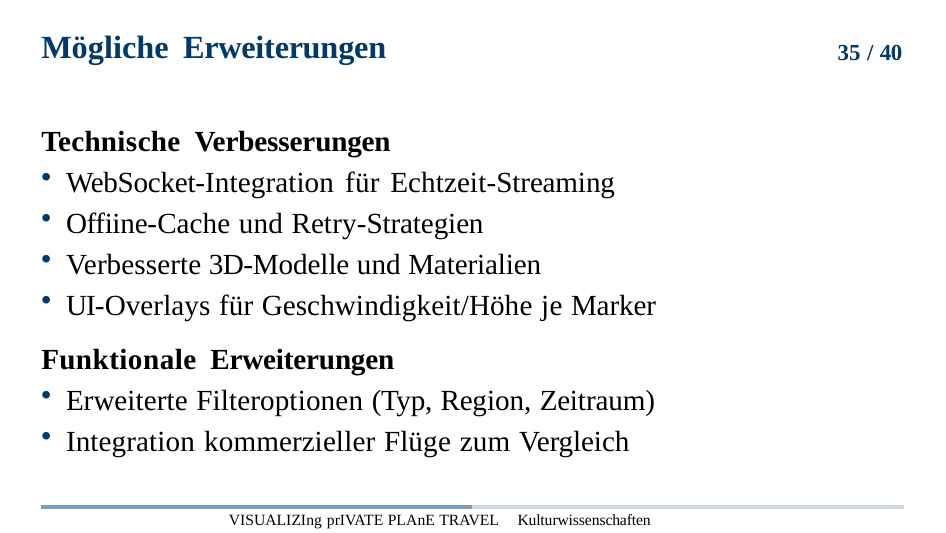

# Mögliche Erweiterungen
35 / 40
Technische Verbesserungen
WebSocket-Integration für Echtzeit-Streaming
Offiine-Cache und Retry-Strategien
Verbesserte 3D-Modelle und Materialien
UI-Overlays für Geschwindigkeit/Höhe je Marker
Funktionale Erweiterungen
Erweiterte Filteroptionen (Typ, Region, Zeitraum)
Integration kommerzieller Flüge zum Vergleich

Visualizing private plane travel  Kulturwissenschaften